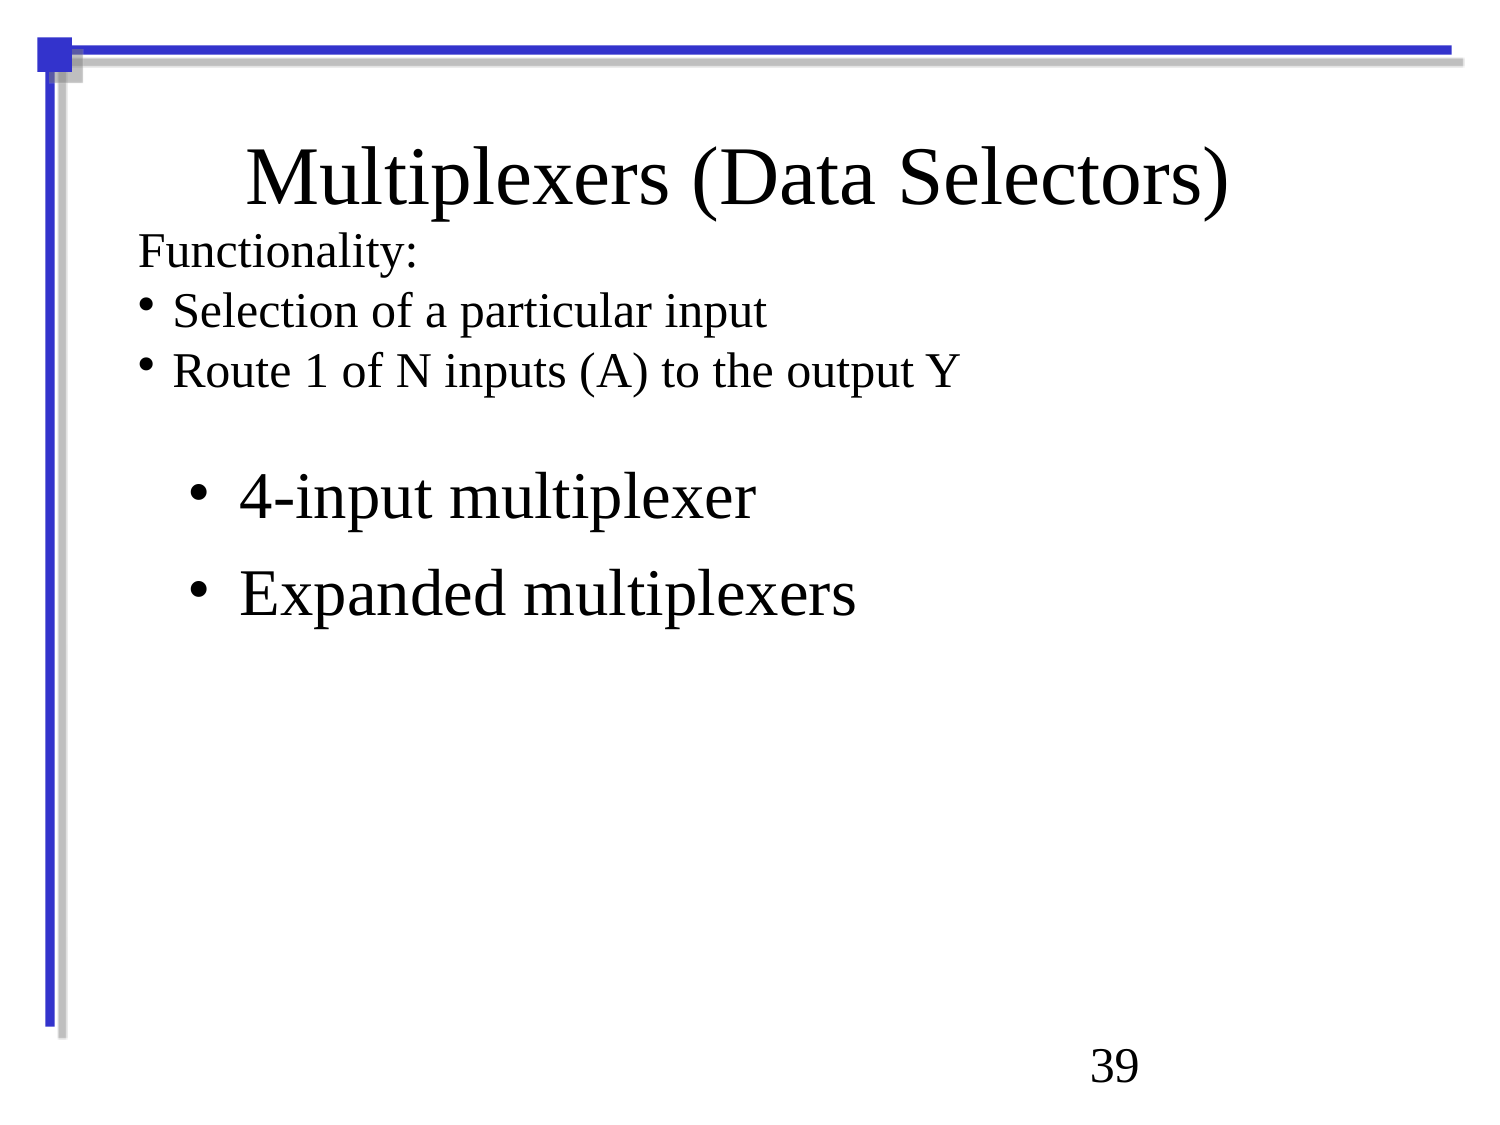

# Multiplexers (Data Selectors)
Functionality:
Selection of a particular input
Route 1 of N inputs (A) to the output Y

4-input multiplexer
Expanded multiplexers

39